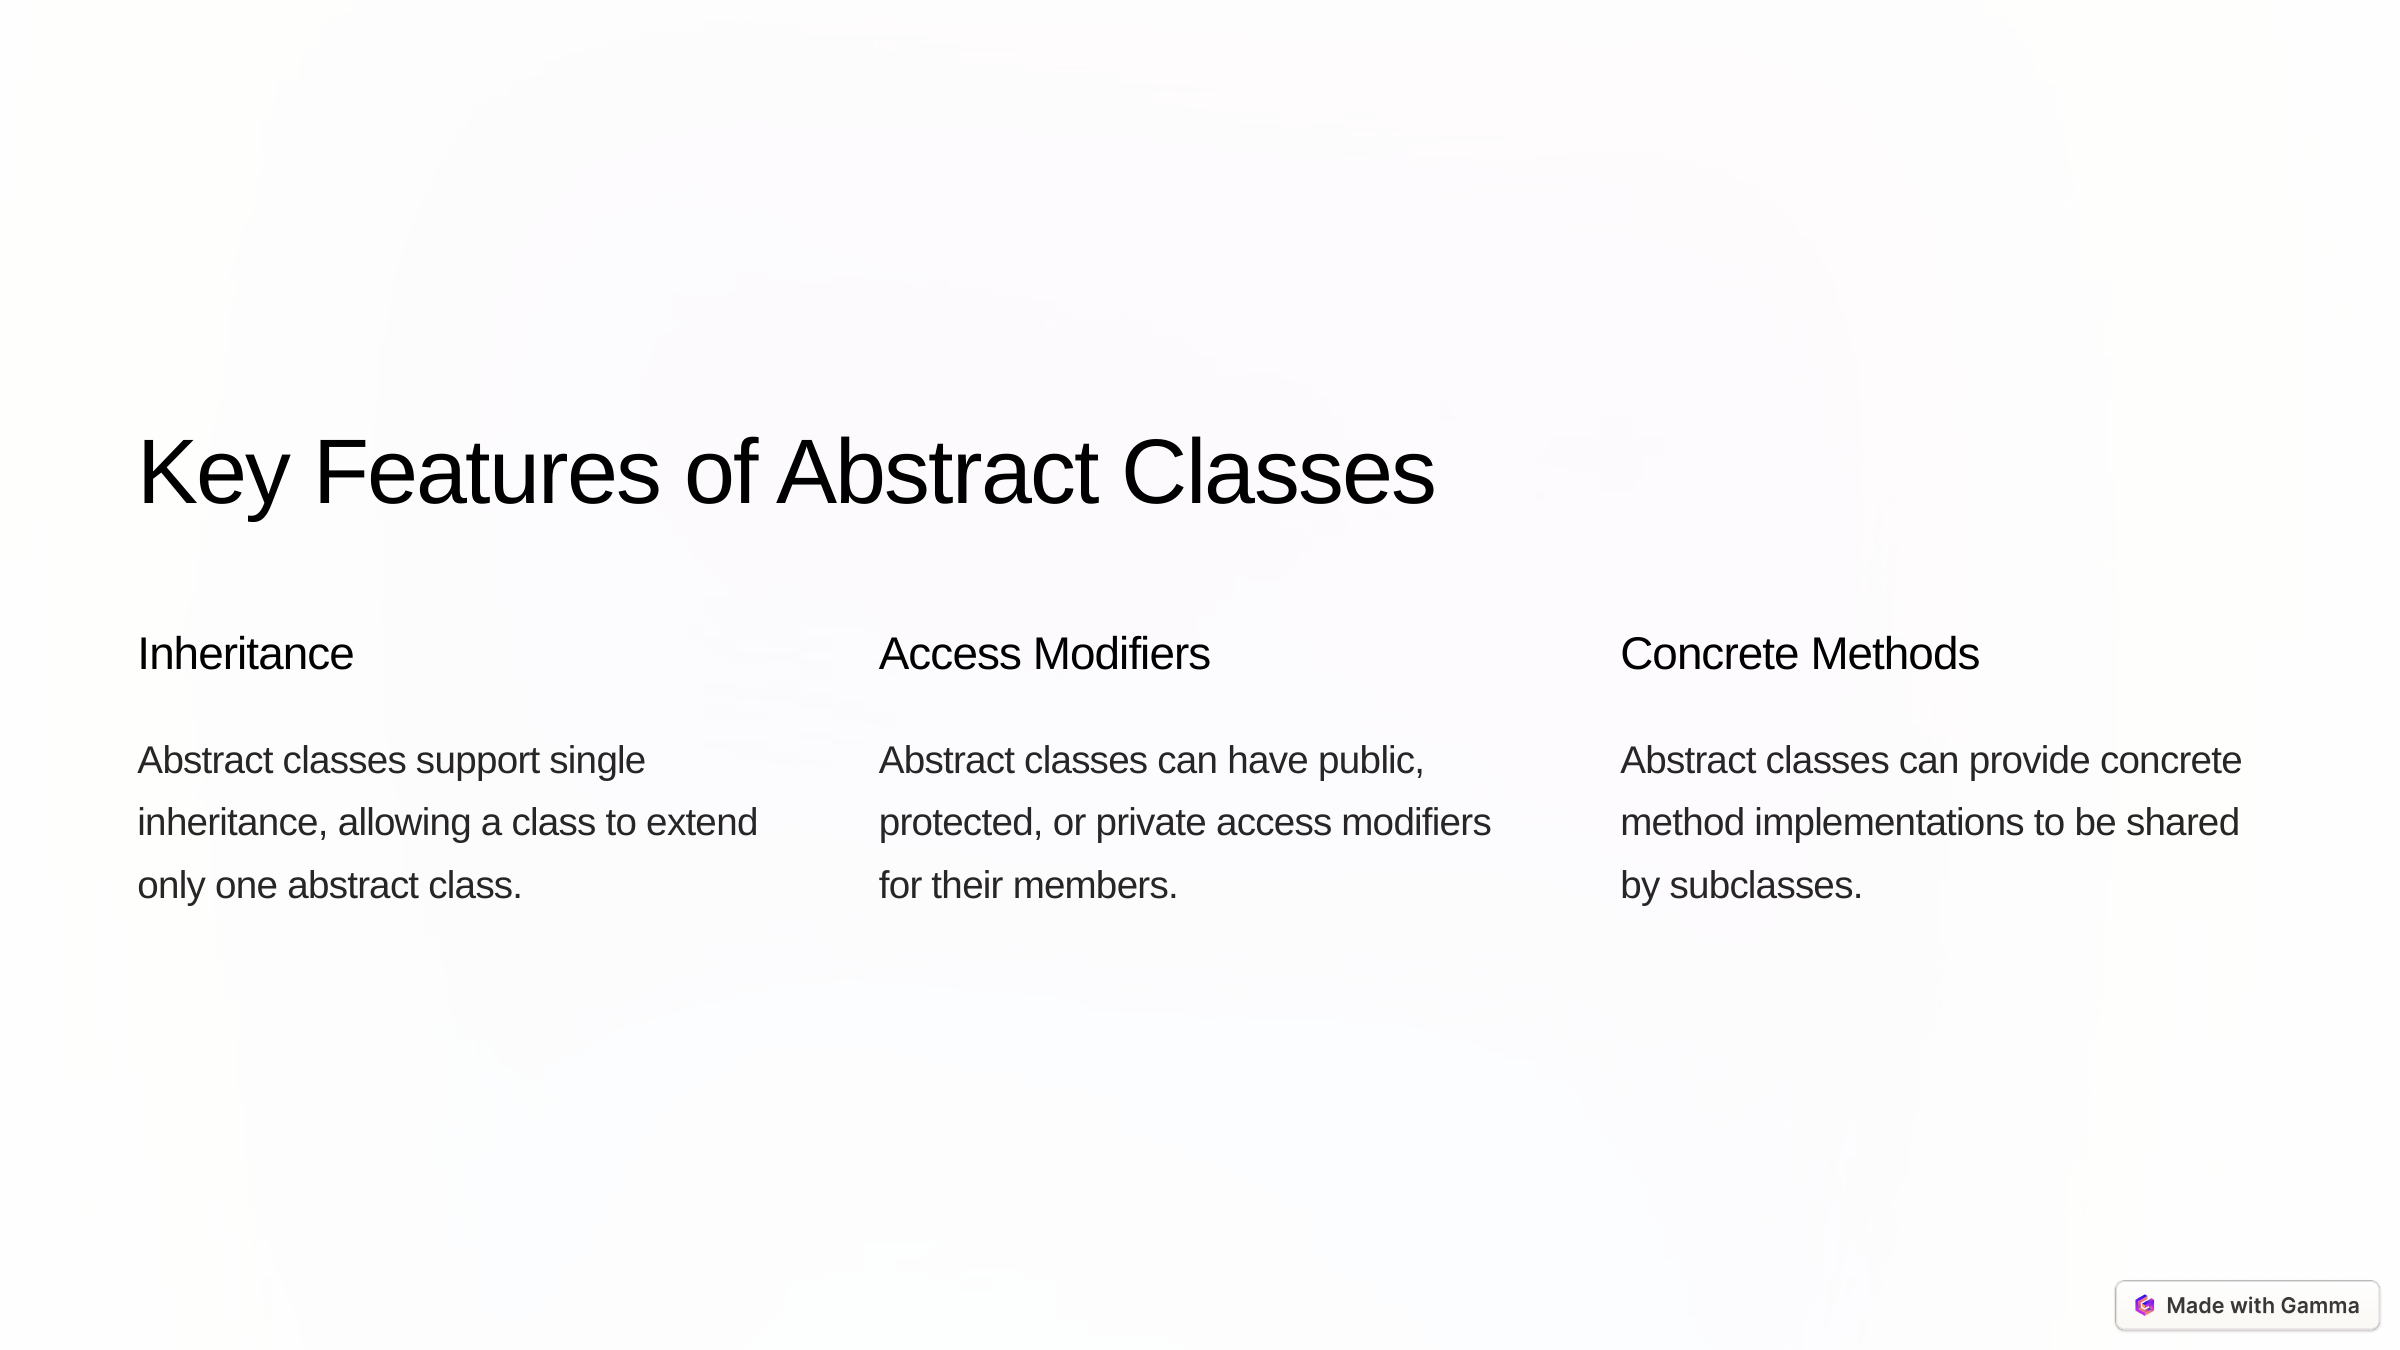

Key Features of Abstract Classes
Inheritance
Access Modifiers
Concrete Methods
Abstract classes support single inheritance, allowing a class to extend only one abstract class.
Abstract classes can have public, protected, or private access modifiers for their members.
Abstract classes can provide concrete method implementations to be shared by subclasses.